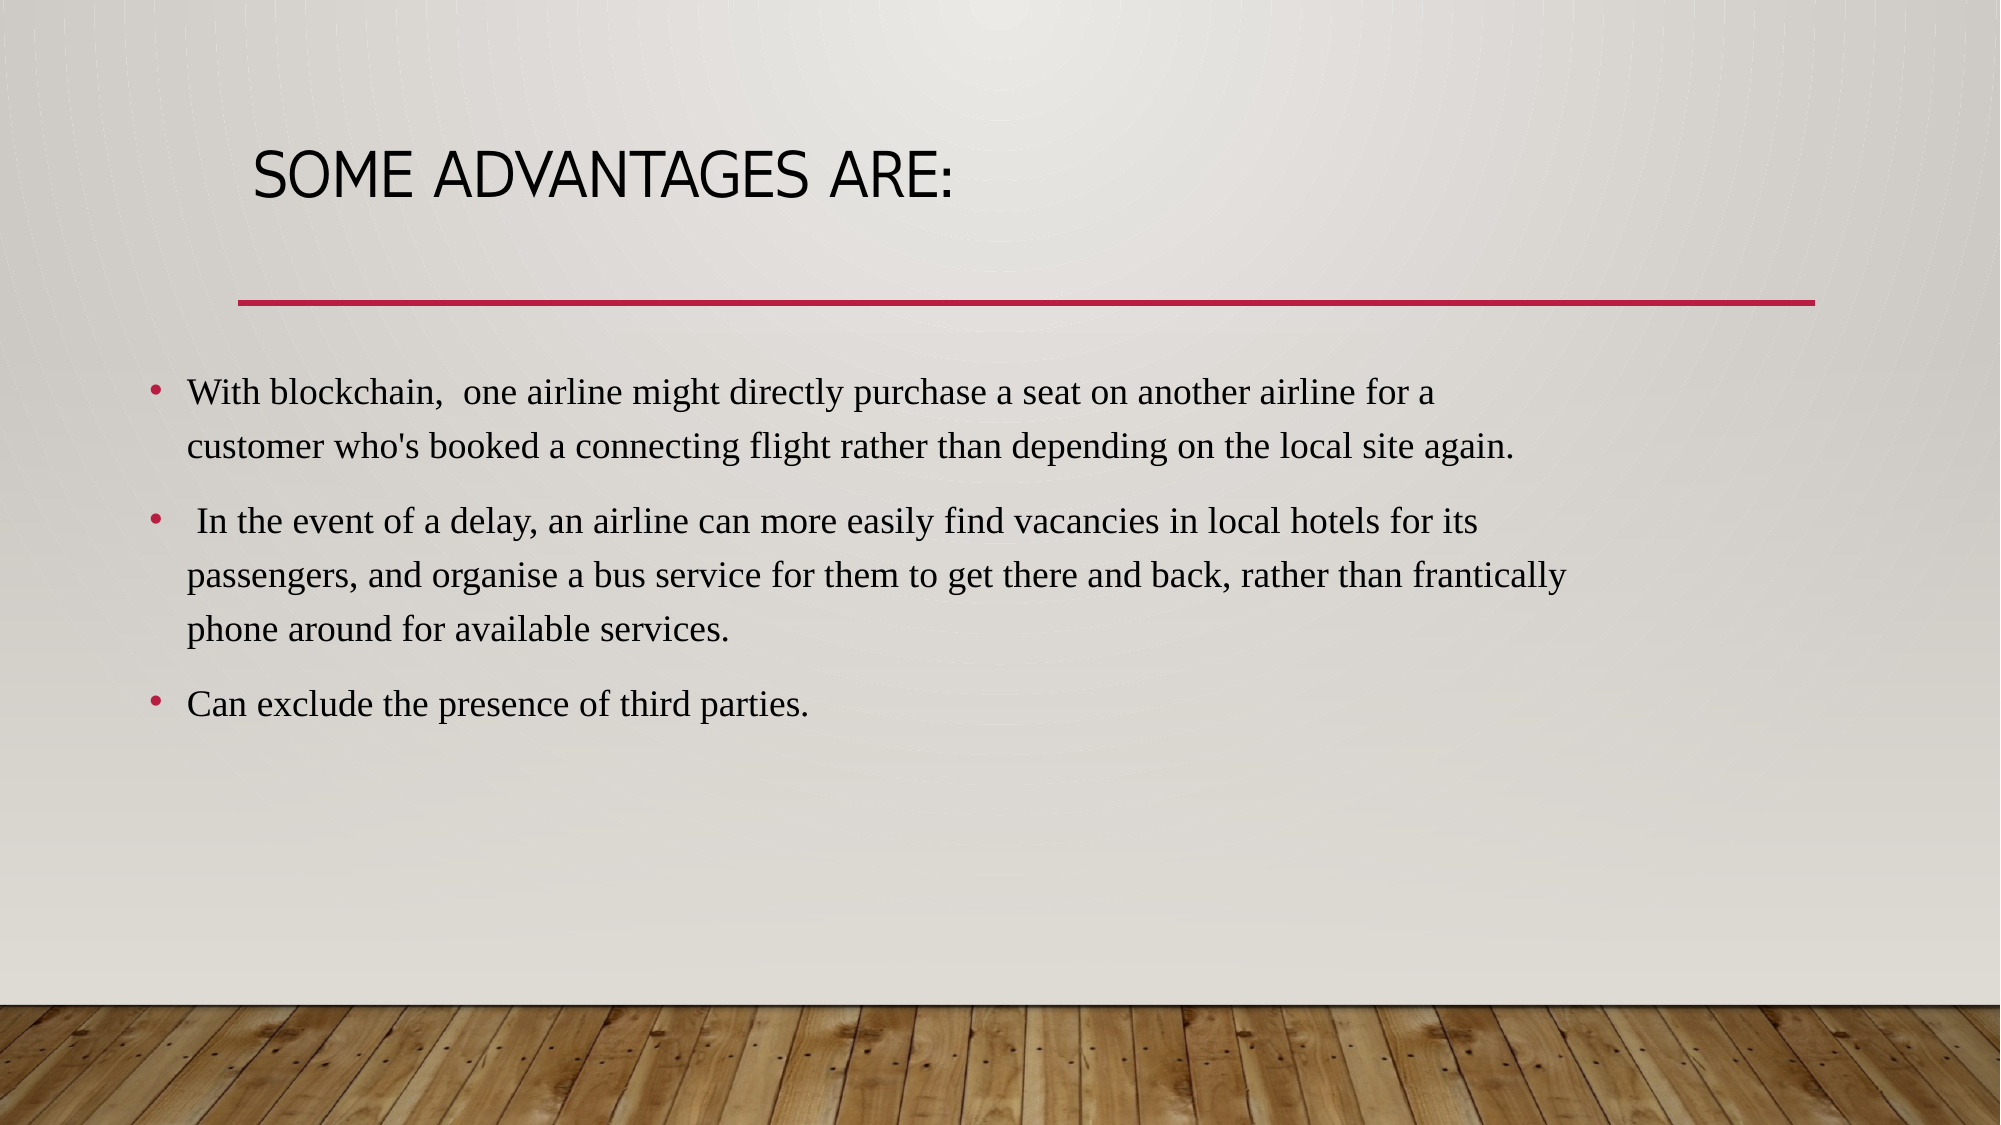

# some advantages are:
With blockchain,  one airline might directly purchase a seat on another airline for a customer who's booked a connecting flight rather than depending on the local site again.
 In the event of a delay, an airline can more easily find vacancies in local hotels for its passengers, and organise a bus service for them to get there and back, rather than frantically phone around for available services.
Can exclude the presence of third parties.